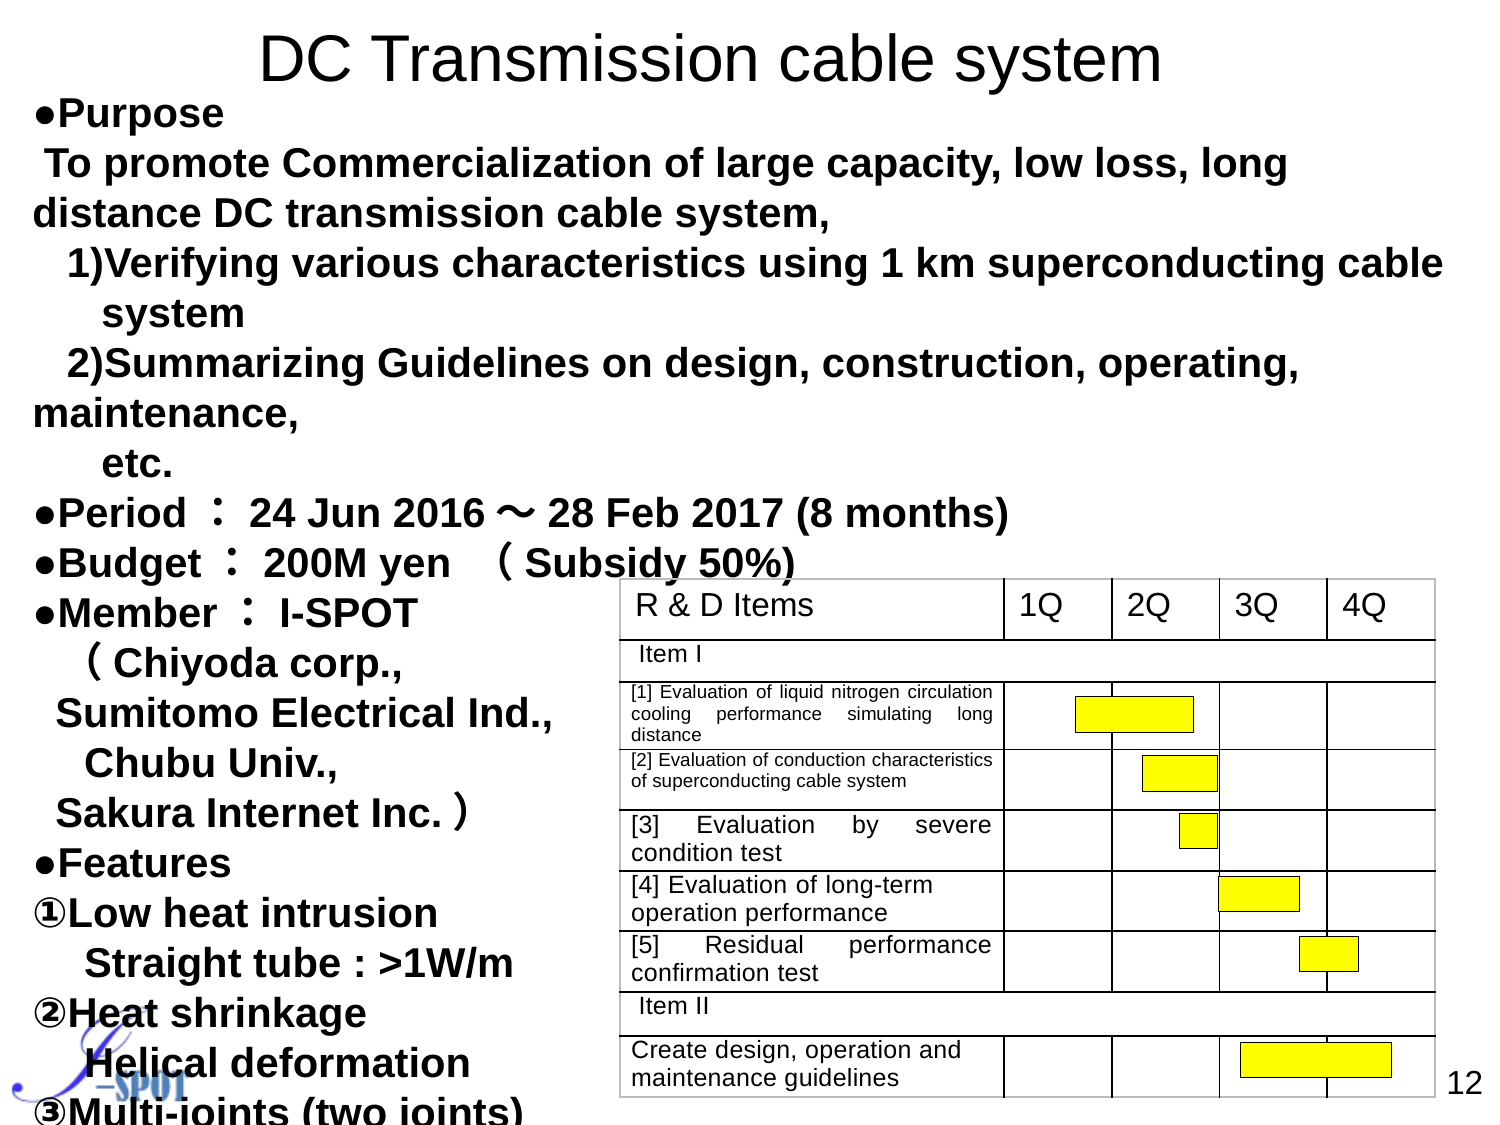

DC Transmission cable system
●Purpose
 To promote Commercialization of large capacity, low loss, long distance DC transmission cable system,
   1)Verifying various characteristics using 1 km superconducting cable
      system
   2)Summarizing Guidelines on design, construction, operating, maintenance,
      etc.
●Period：24 Jun 2016～28 Feb 2017 (8 months)
●Budget：200M yen （Subsidy 50%)
●Member：I-SPOT
  （Chiyoda corp.,
  Sumitomo Electrical Ind.,
　Chubu Univ.,
  Sakura Internet Inc.）
●Features
①Low heat intrusion
　Straight tube : >1W/m
②Heat shrinkage
　Helical deformation
③Multi-joints (two joints)
| R & D Items | 1Q | 2Q | 3Q | 4Q |
| --- | --- | --- | --- | --- |
| Item I |  |  |  |  |
| [1] Evaluation of liquid nitrogen circulation cooling performance simulating long distance |  |  |  |  |
| [2] Evaluation of conduction characteristics of superconducting cable system |  |  |  |  |
| [3] Evaluation by severe condition test |  |  |  |  |
| [4] Evaluation of long-term operation performance |  |  |  |  |
| [5] Residual performance confirmation test |  |  |  |  |
| Item II |  |  |  |  |
| Create design, operation and maintenance guidelines |  |  |  |  |

12